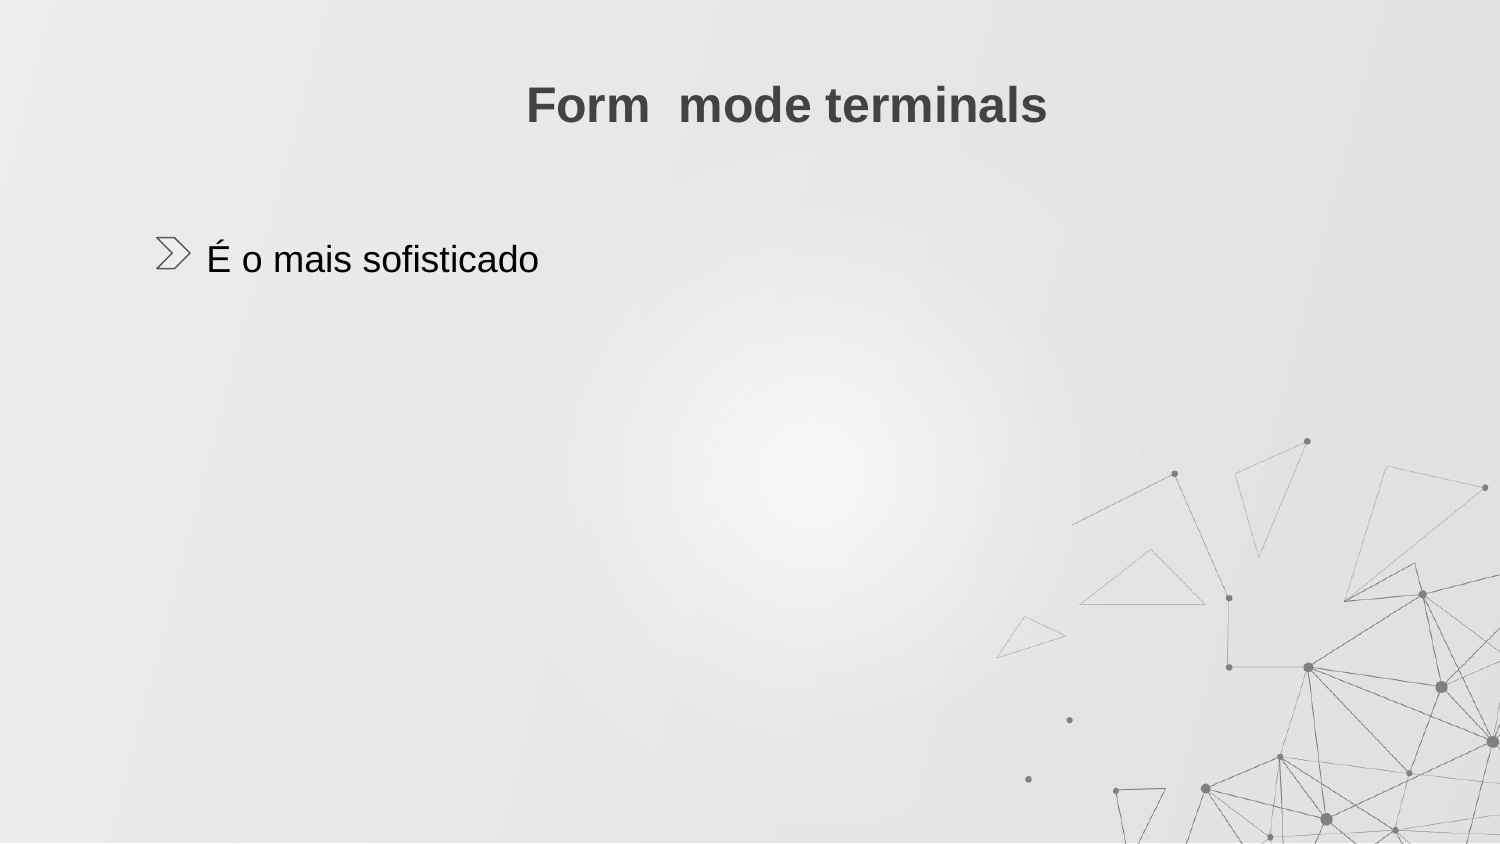

# Form  mode terminals
É o mais sofisticado